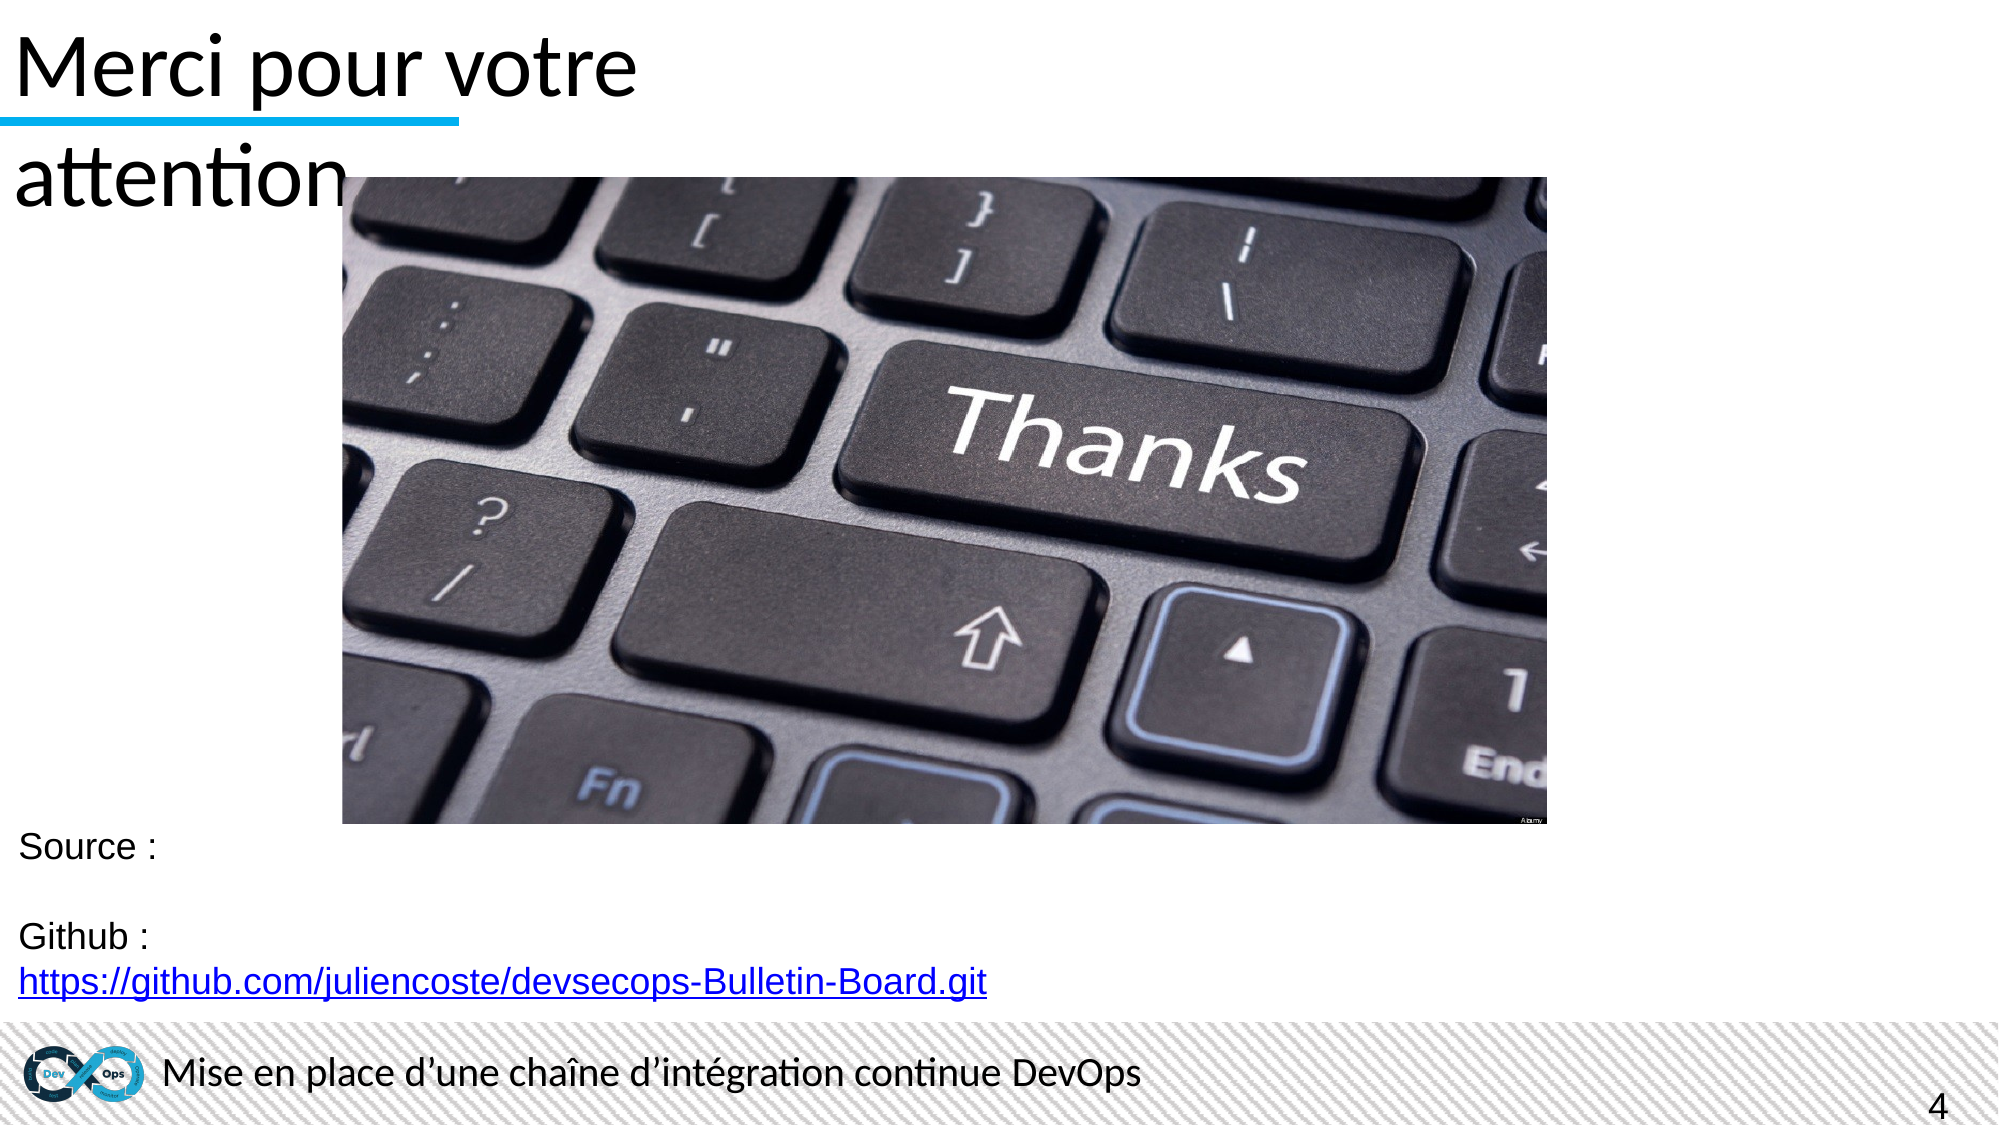

Merci pour votre attention

Source :

Github :https://github.com/juliencoste/devsecops-Bulletin-Board.git

Mise en place d’une chaîne d’intégration continue DevOps
41